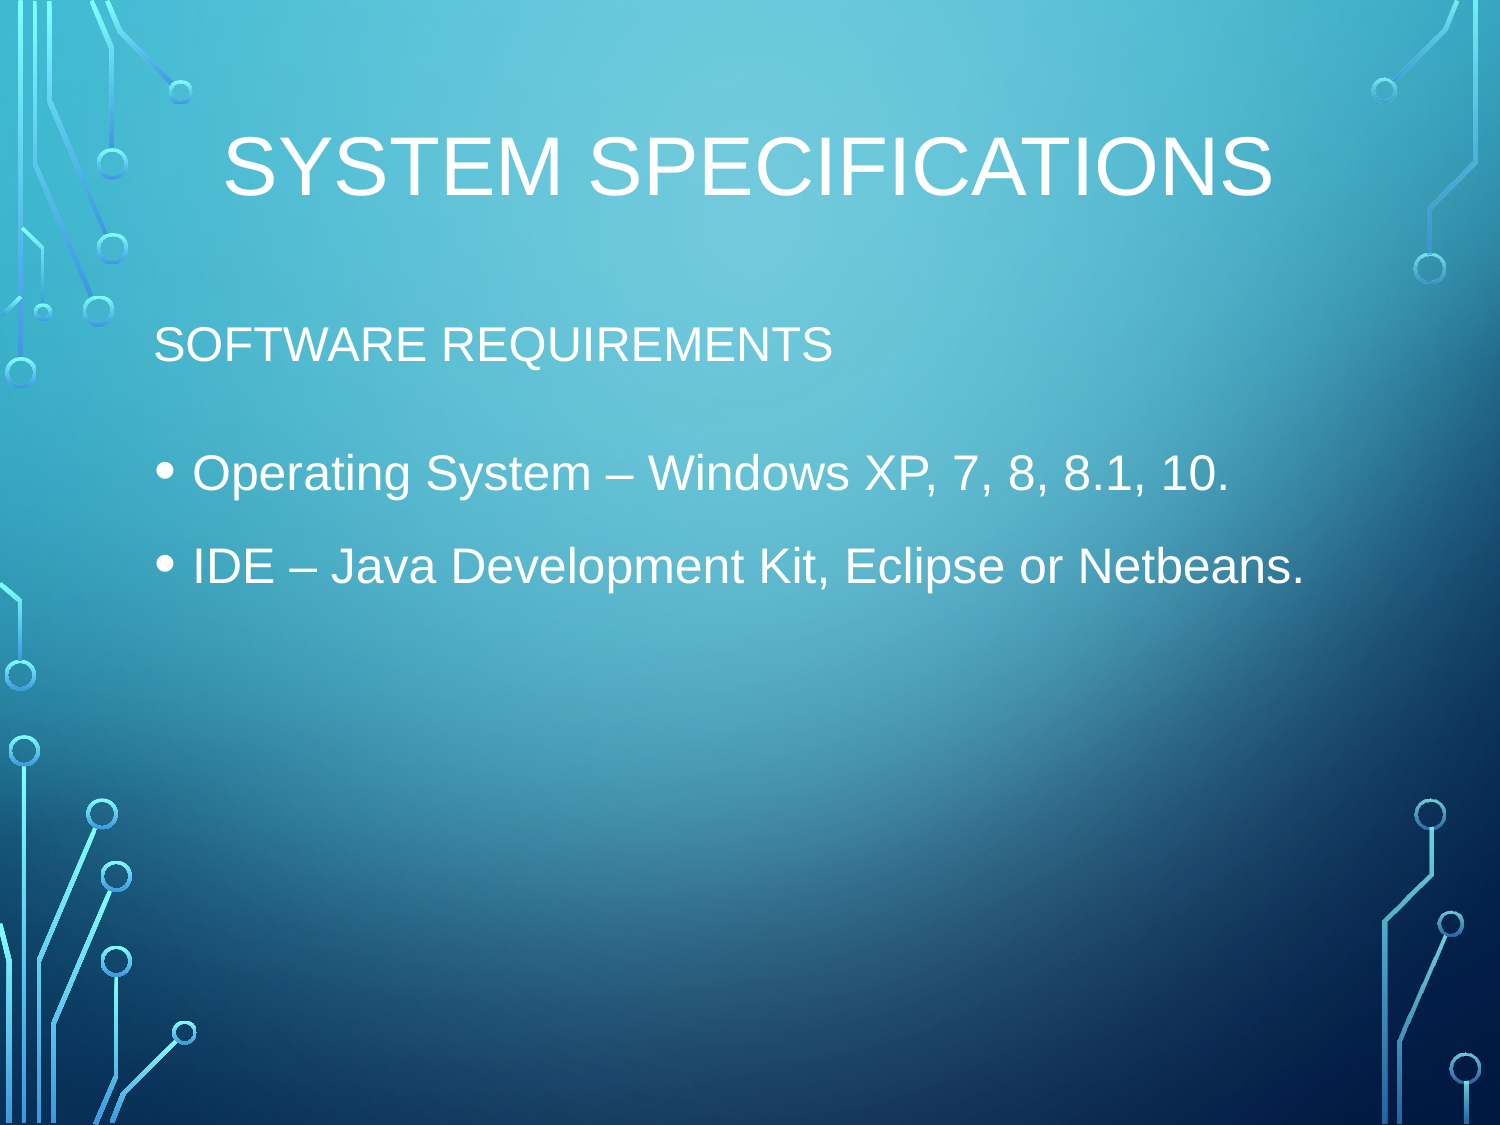

# System specifications
software requirements
Operating System – Windows XP, 7, 8, 8.1, 10.
IDE – Java Development Kit, Eclipse or Netbeans.

7